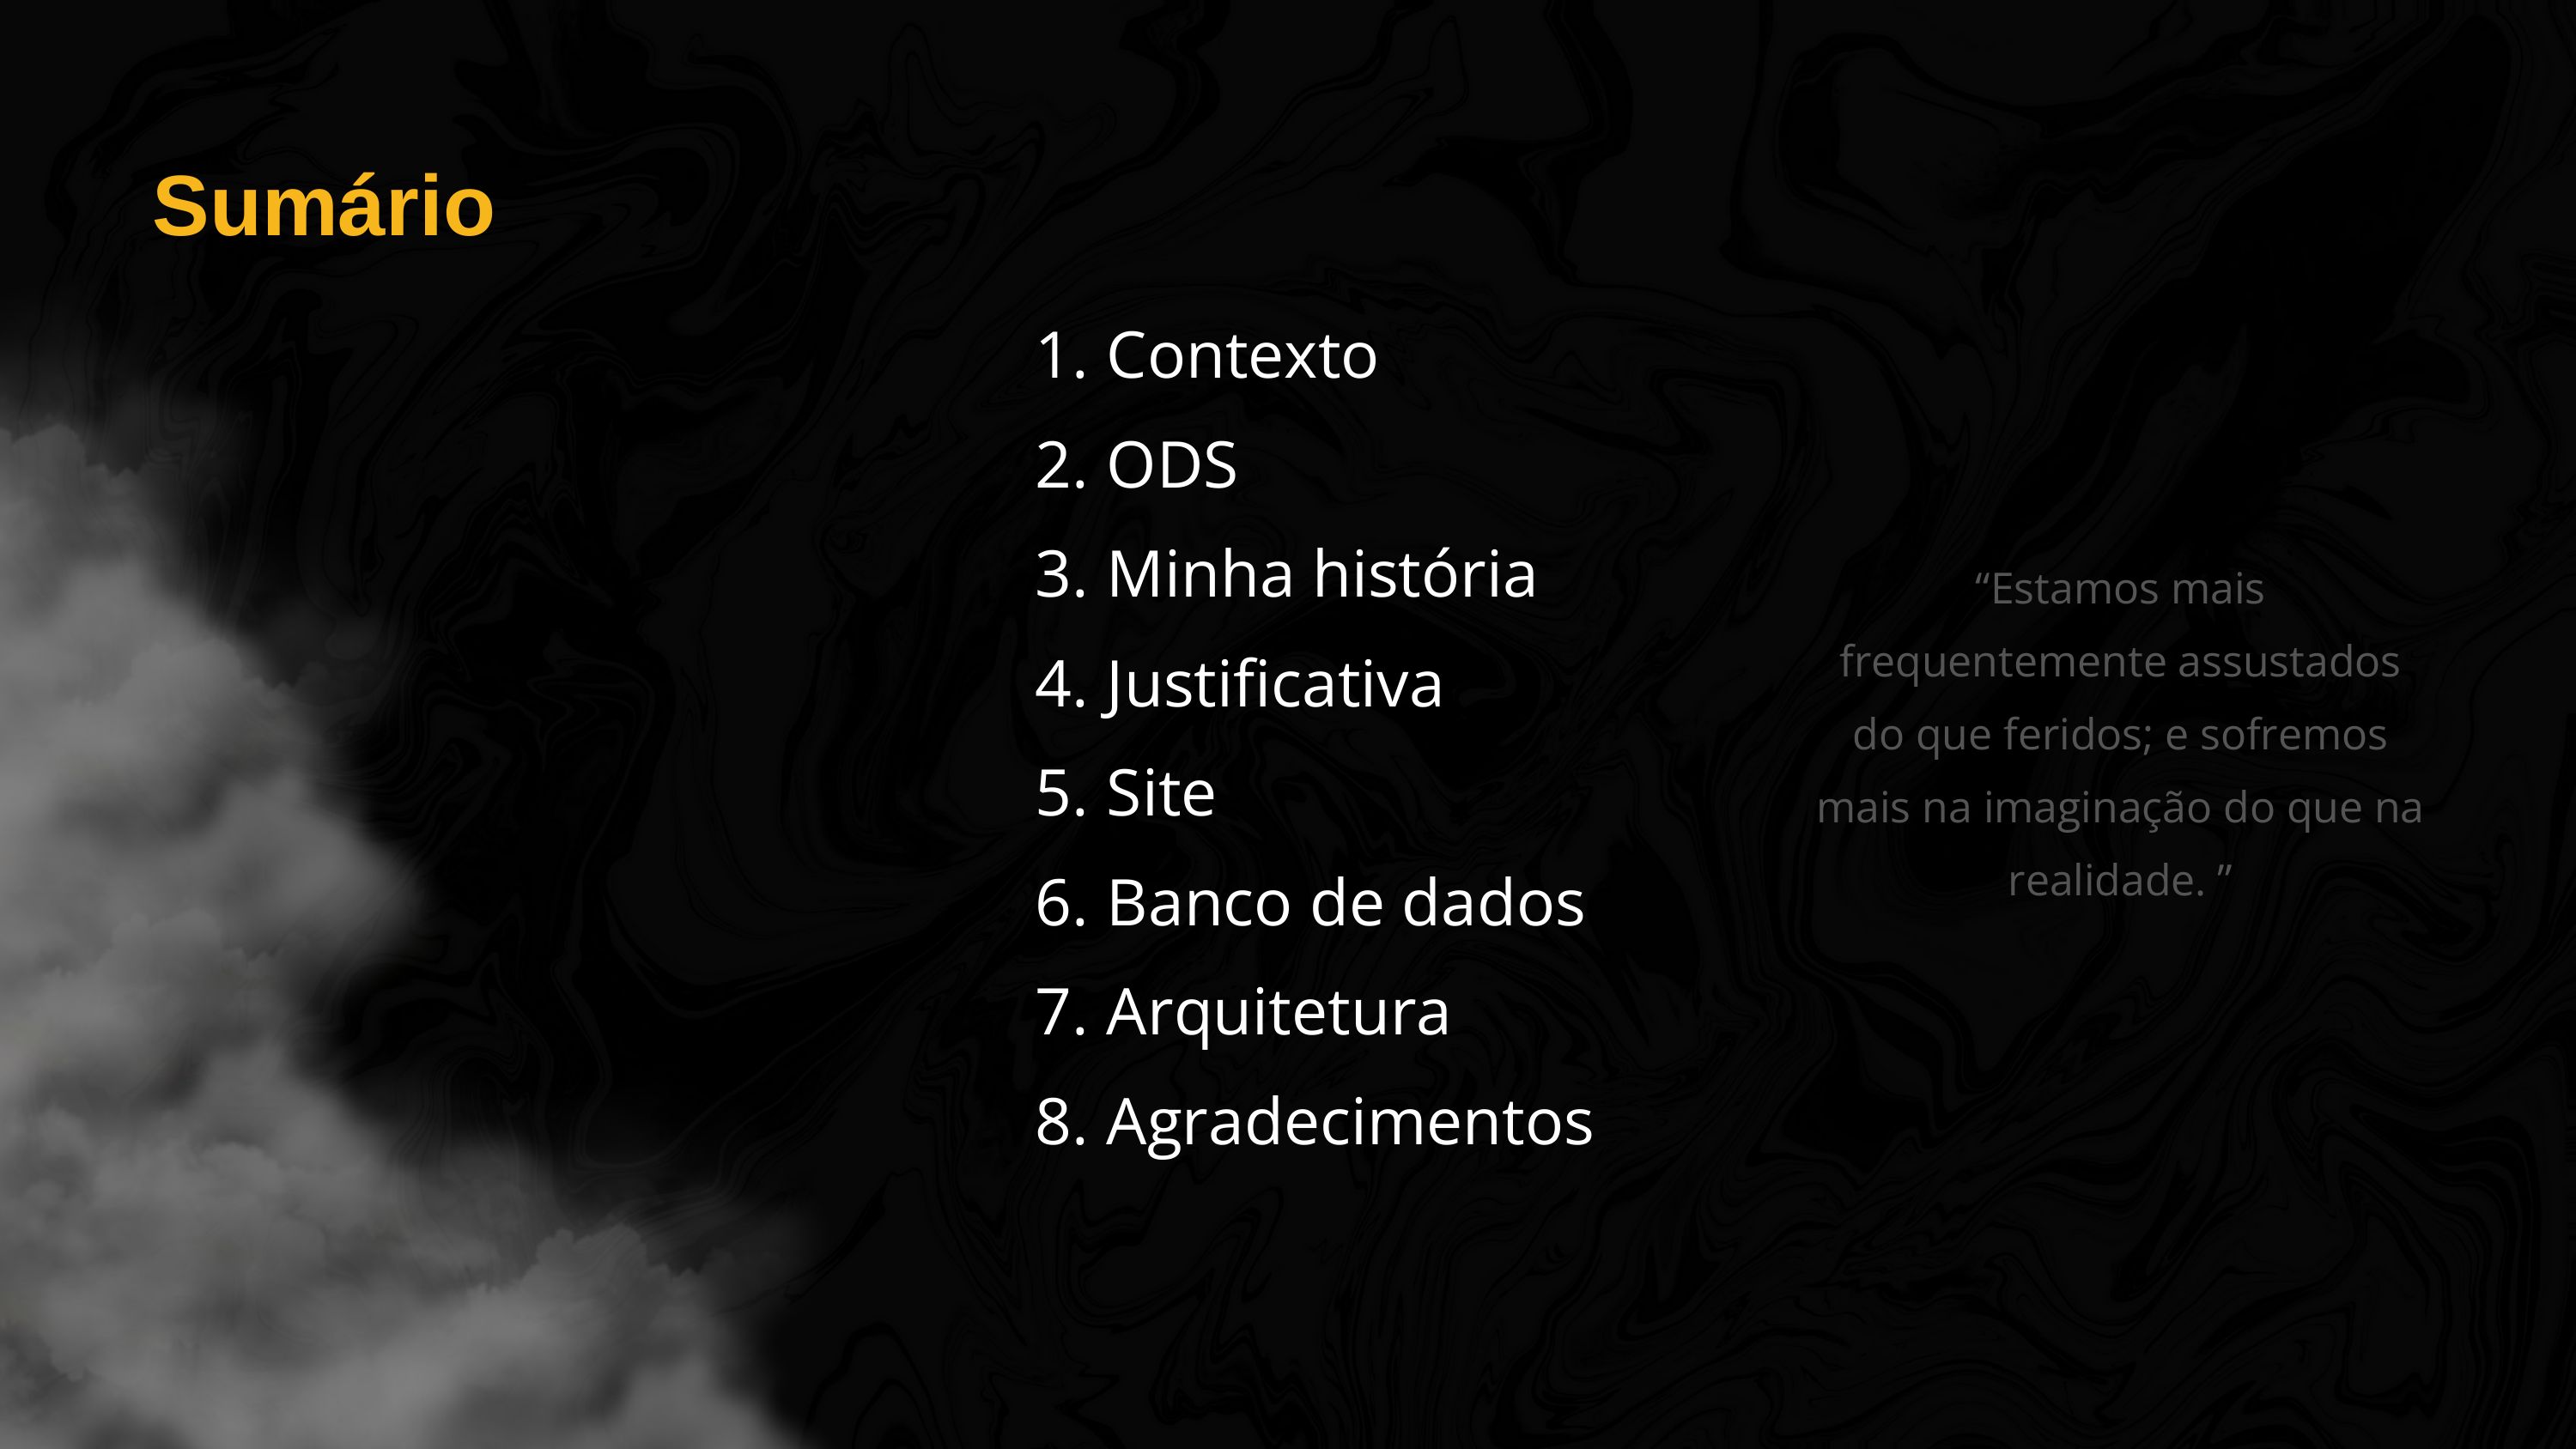

Sumário

 Contexto
 ODS
 Minha história
 Justificativa
 Site
 Banco de dados
 Arquitetura
 Agradecimentos

“Estamos mais frequentemente assustados do que feridos; e sofremos mais na imaginação do que na realidade. ”